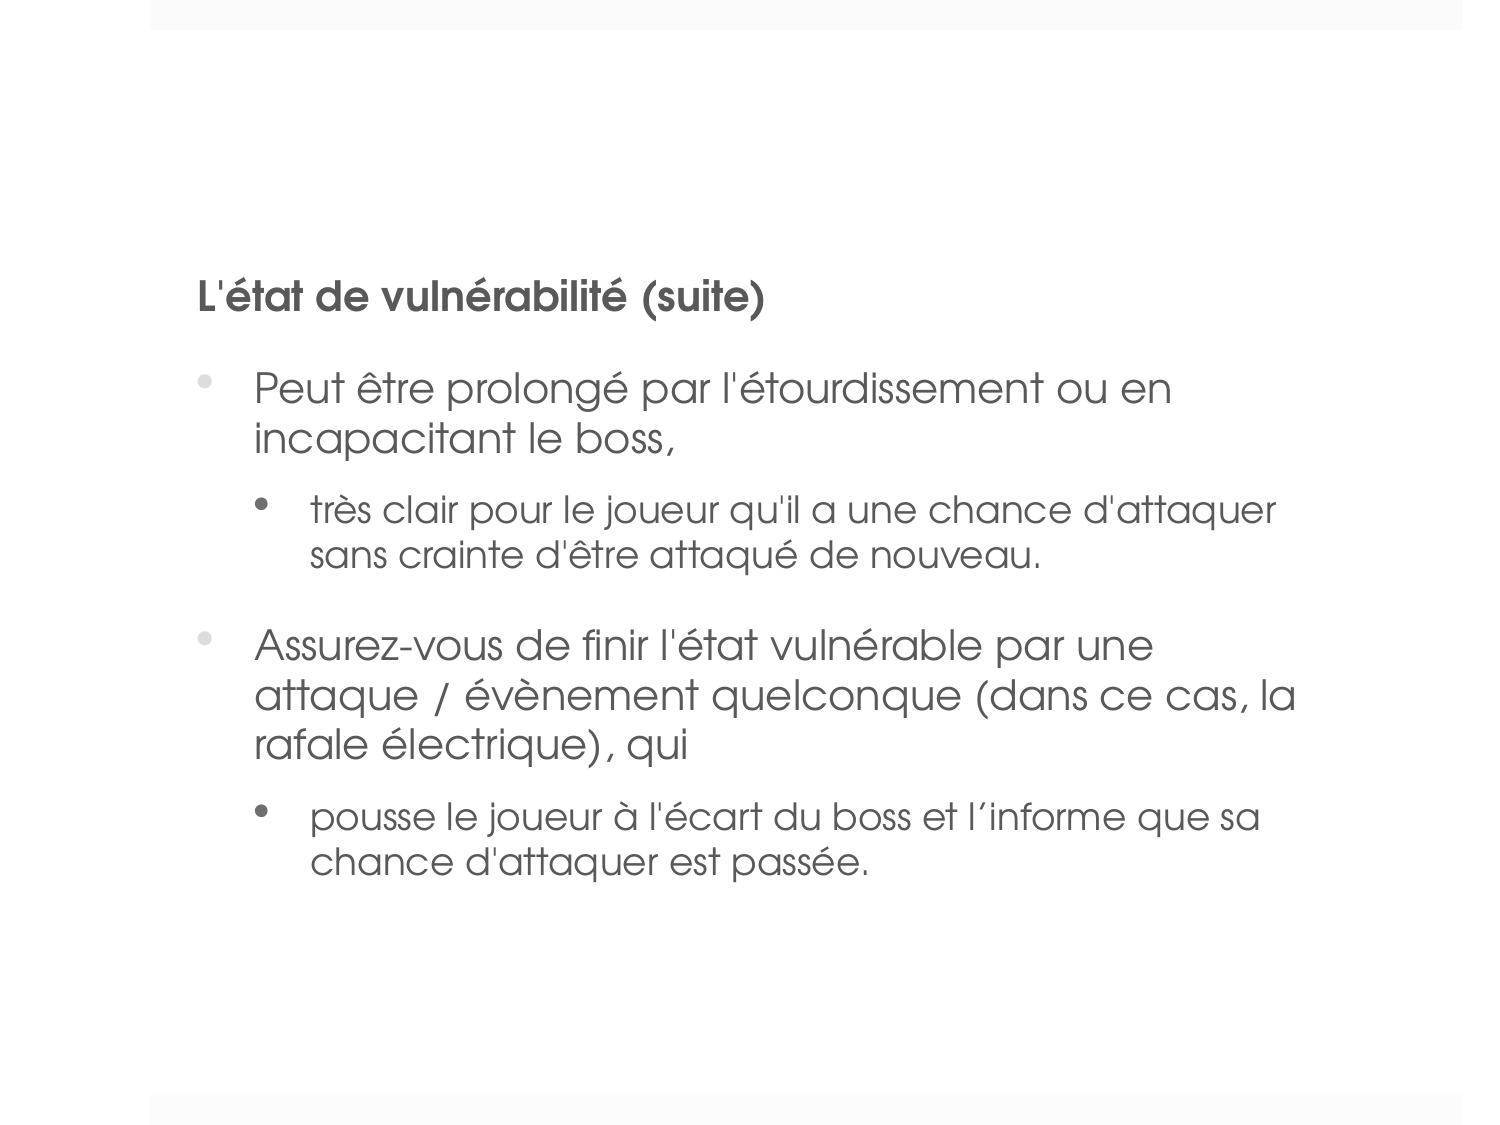

L'état ​de vulnérabilité (suite)
Peut être prolongé par l'étourdissement ou en incapacitant le boss,
très clair pour le joueur qu'il a une chance d'attaquer sans crainte d'être attaqué de nouveau.
Assurez-vous de finir l'état vulnérable par une attaque / évènement quelconque (dans ce cas, la rafale électrique), qui
pousse le joueur à l'écart du boss et l’informe que sa chance d'attaquer est passée.